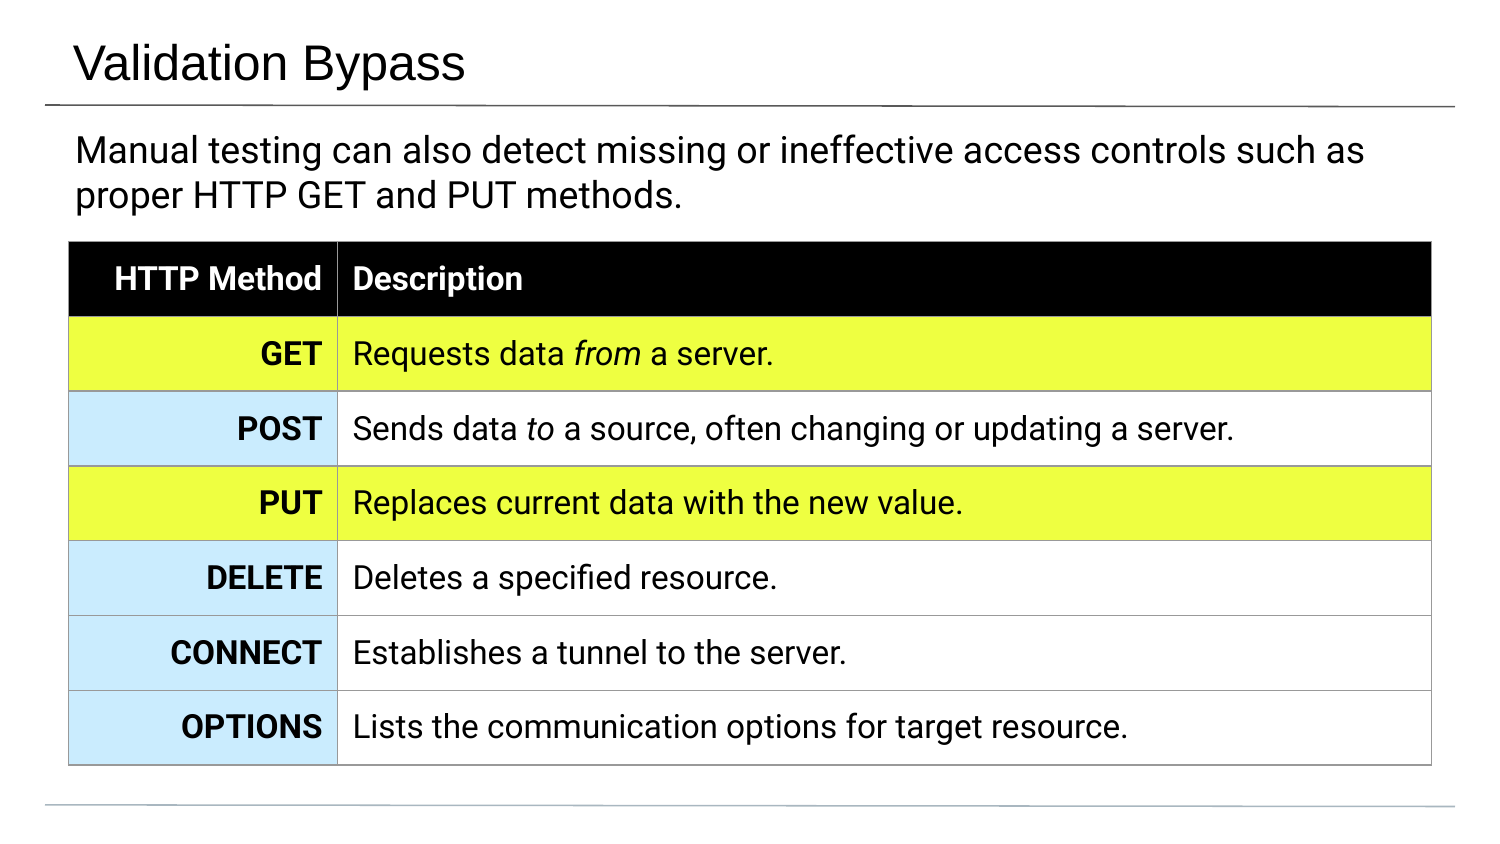

# Validation Bypass
Manual testing can also detect missing or ineffective access controls such as proper HTTP GET and PUT methods.
| HTTP Method | Description |
| --- | --- |
| GET | Requests data from a server. |
| POST | Sends data to a source, often changing or updating a server. |
| PUT | Replaces current data with the new value. |
| DELETE | Deletes a specified resource. |
| CONNECT | Establishes a tunnel to the server. |
| OPTIONS | Lists the communication options for target resource. |